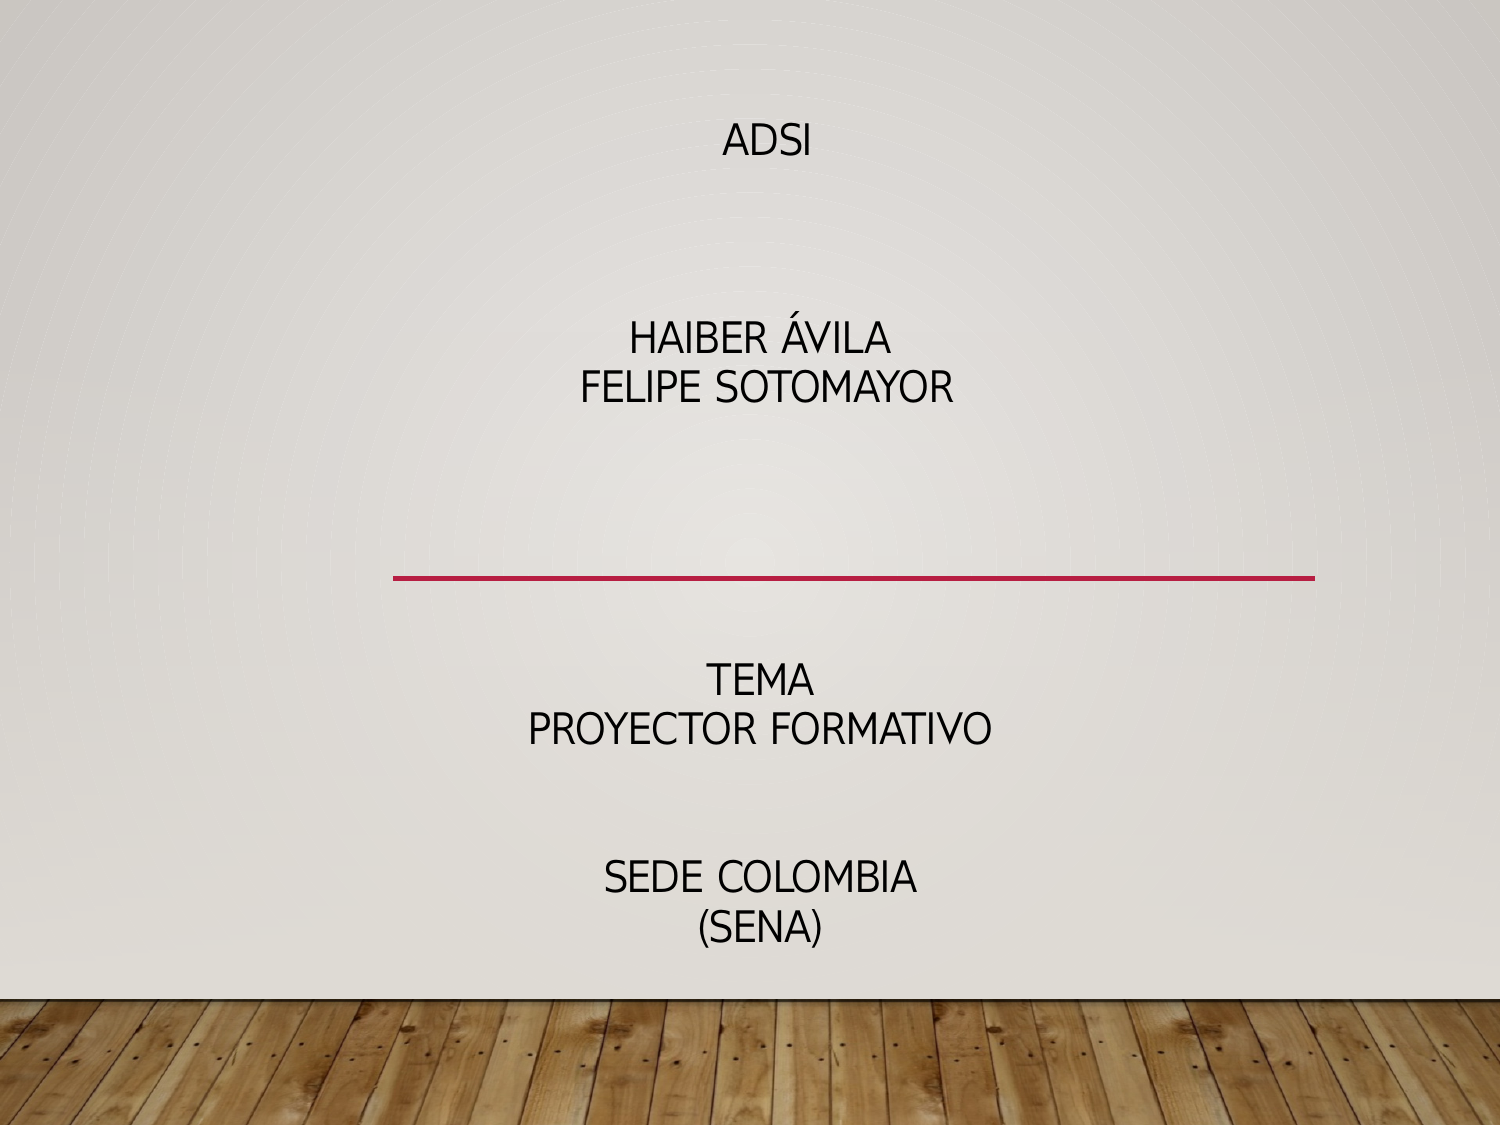

# ADSI Haiber Ávila Felipe Sotomayor Tema proyector formativo sede Colombia (Sena)